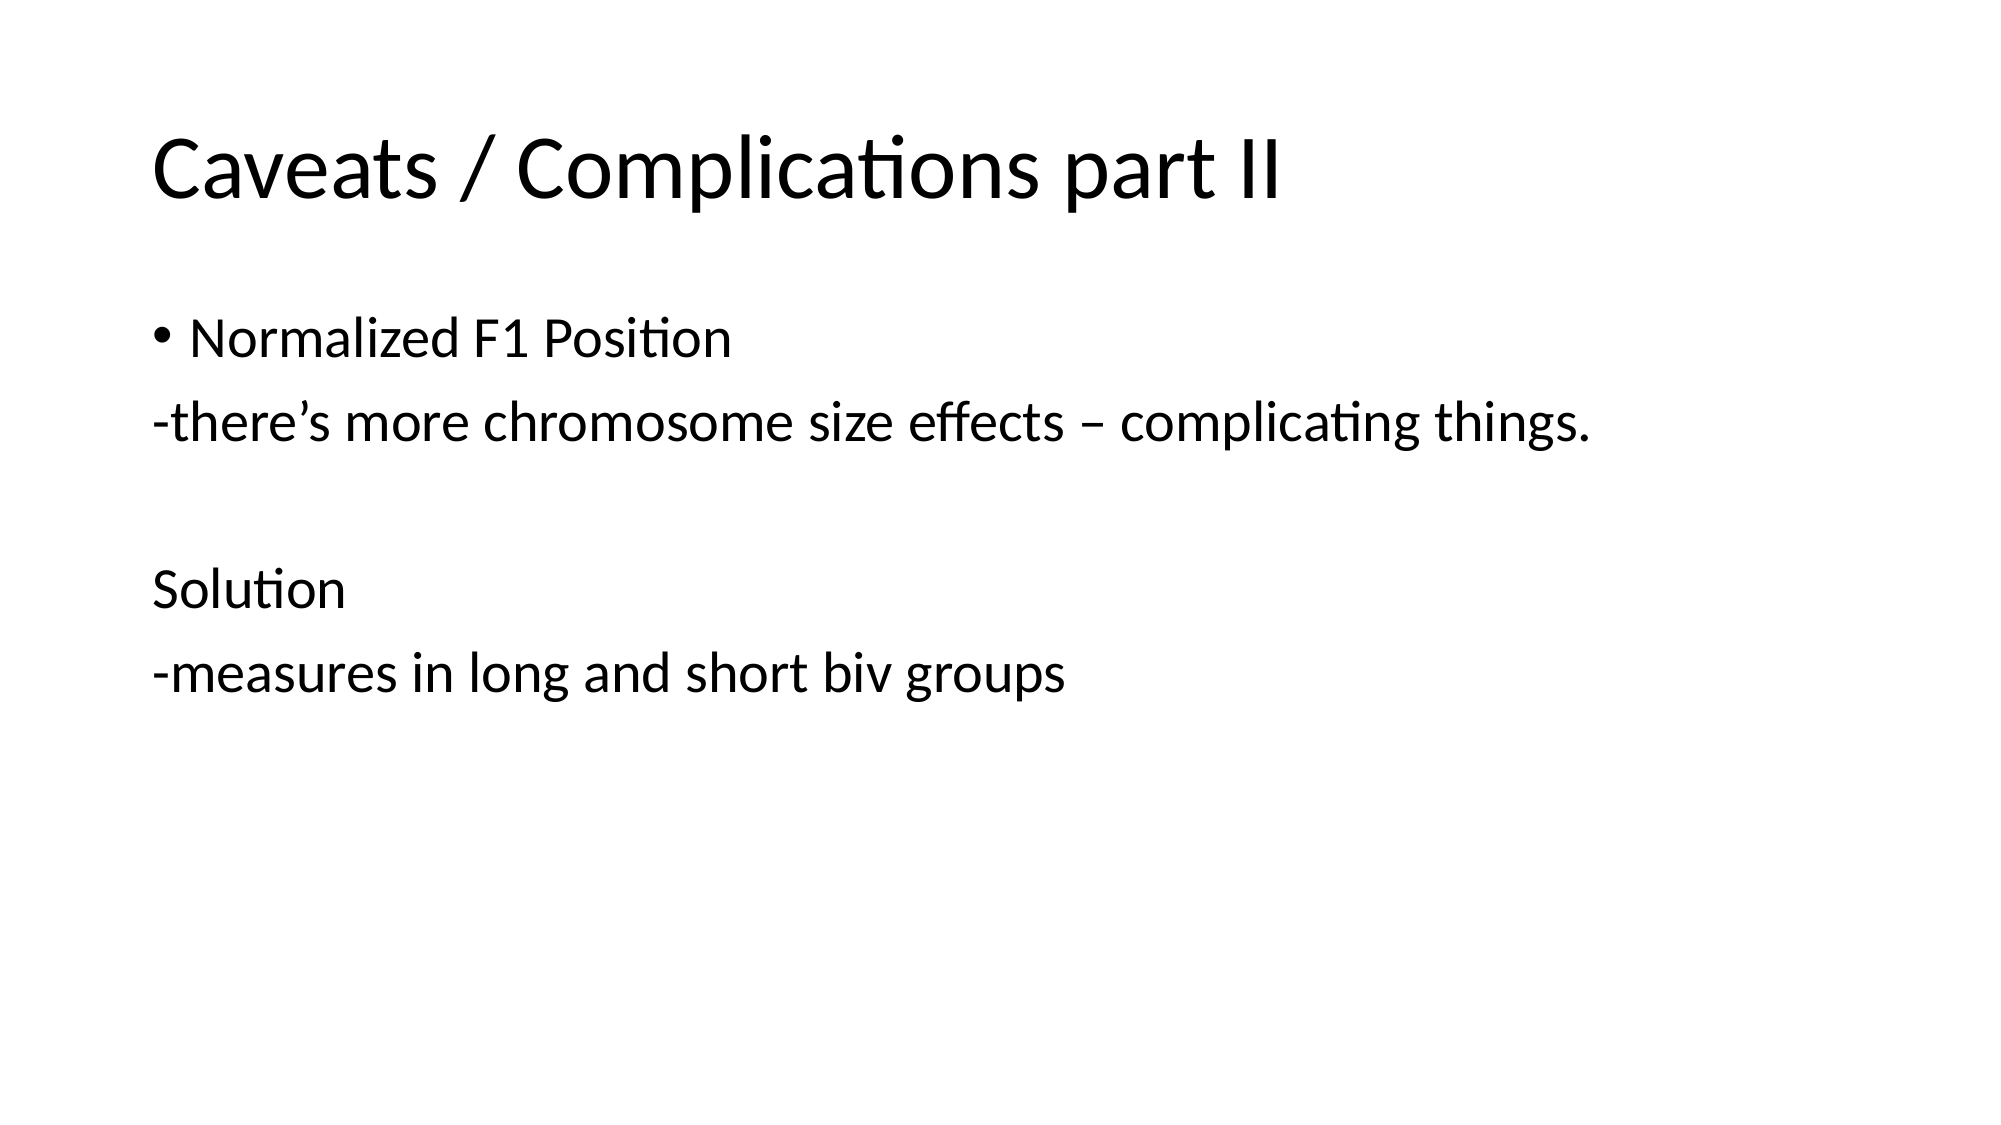

# Caveats / Complications part II
Normalized F1 Position
-there’s more chromosome size effects – complicating things.

Solution
-measures in long and short biv groups